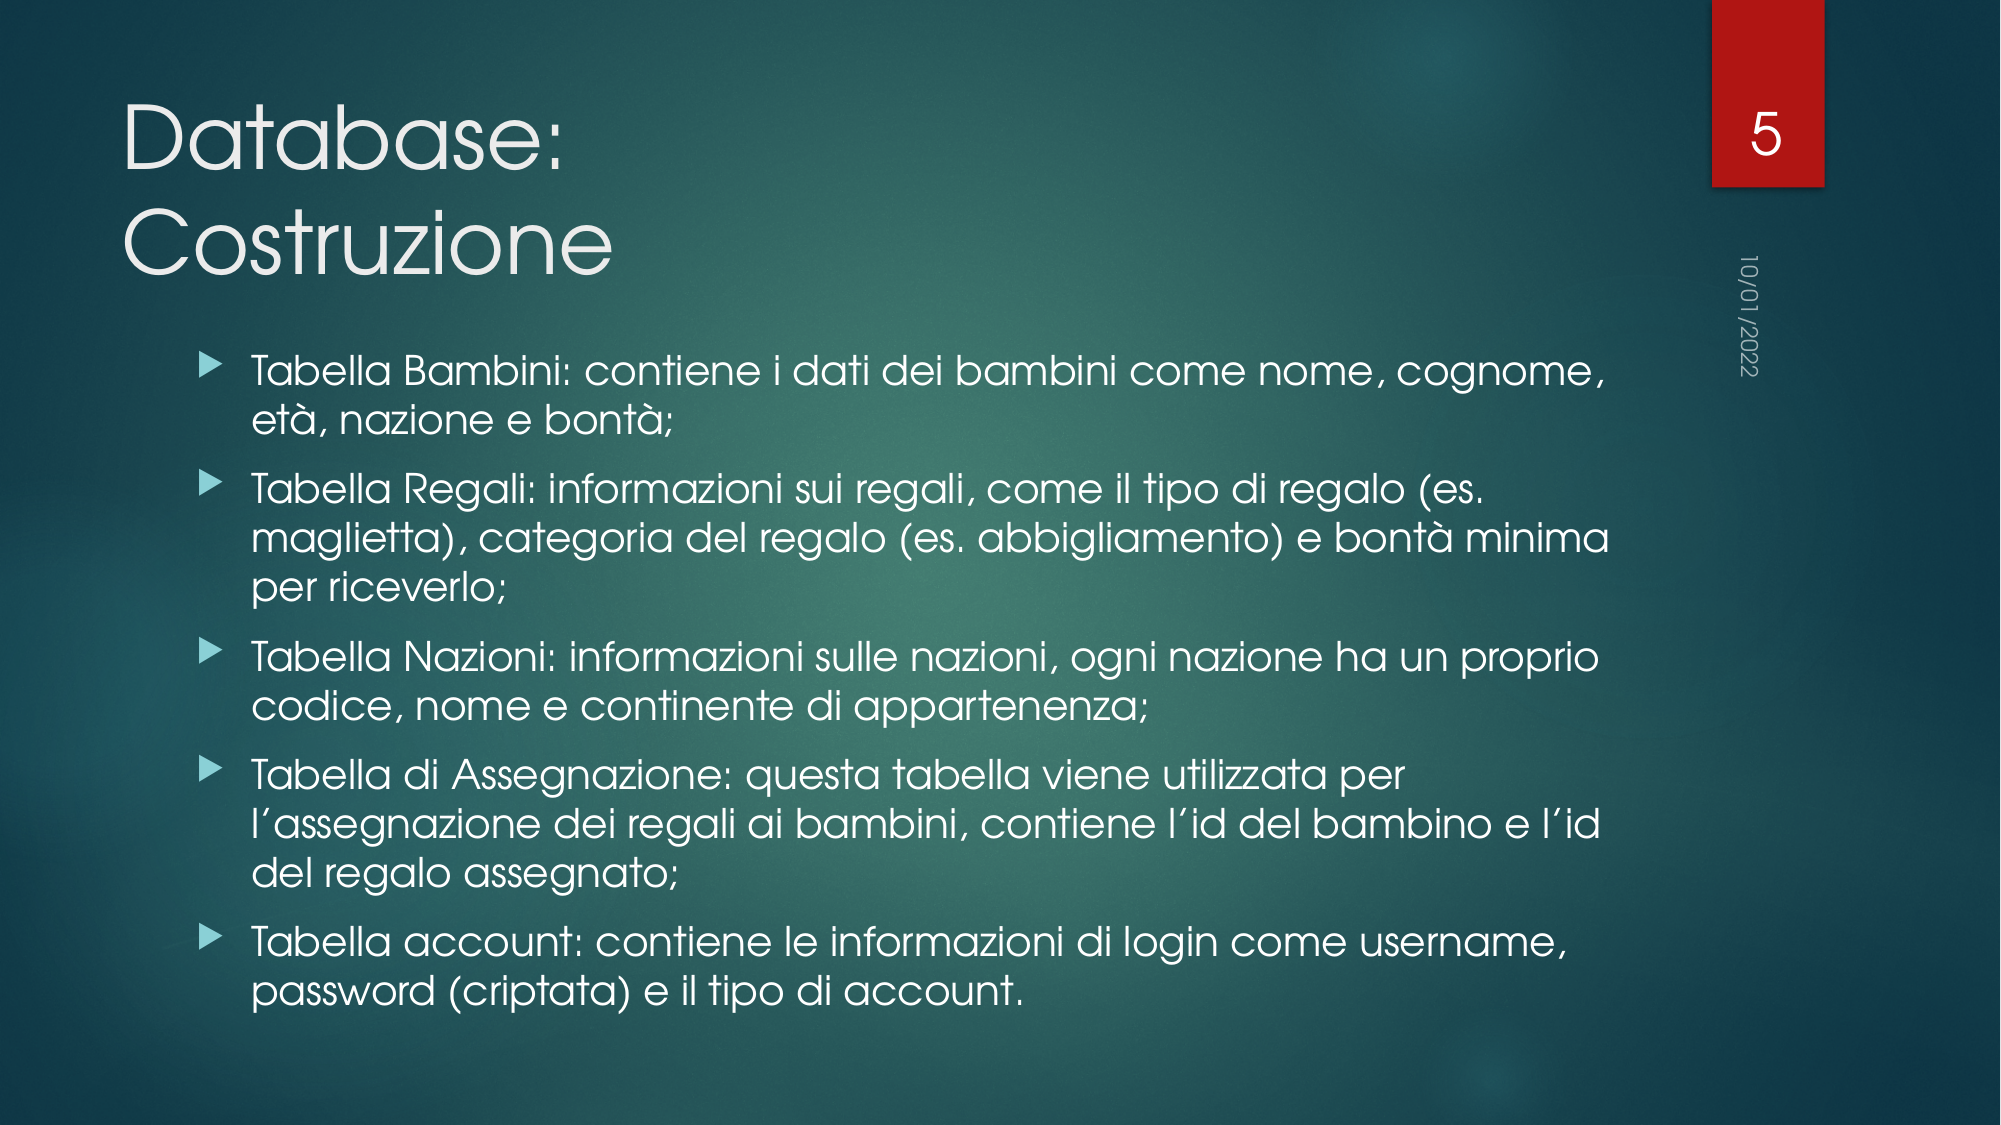

5
# Database: Costruzione
10/01/2022
Tabella Bambini: contiene i dati dei bambini come nome, cognome, età, nazione e bontà;
Tabella Regali: informazioni sui regali, come il tipo di regalo (es. maglietta), categoria del regalo (es. abbigliamento) e bontà minima per riceverlo;
Tabella Nazioni: informazioni sulle nazioni, ogni nazione ha un proprio codice, nome e continente di appartenenza;
Tabella di Assegnazione: questa tabella viene utilizzata per l’assegnazione dei regali ai bambini, contiene l’id del bambino e l’id del regalo assegnato;
Tabella account: contiene le informazioni di login come username, password (criptata) e il tipo di account.